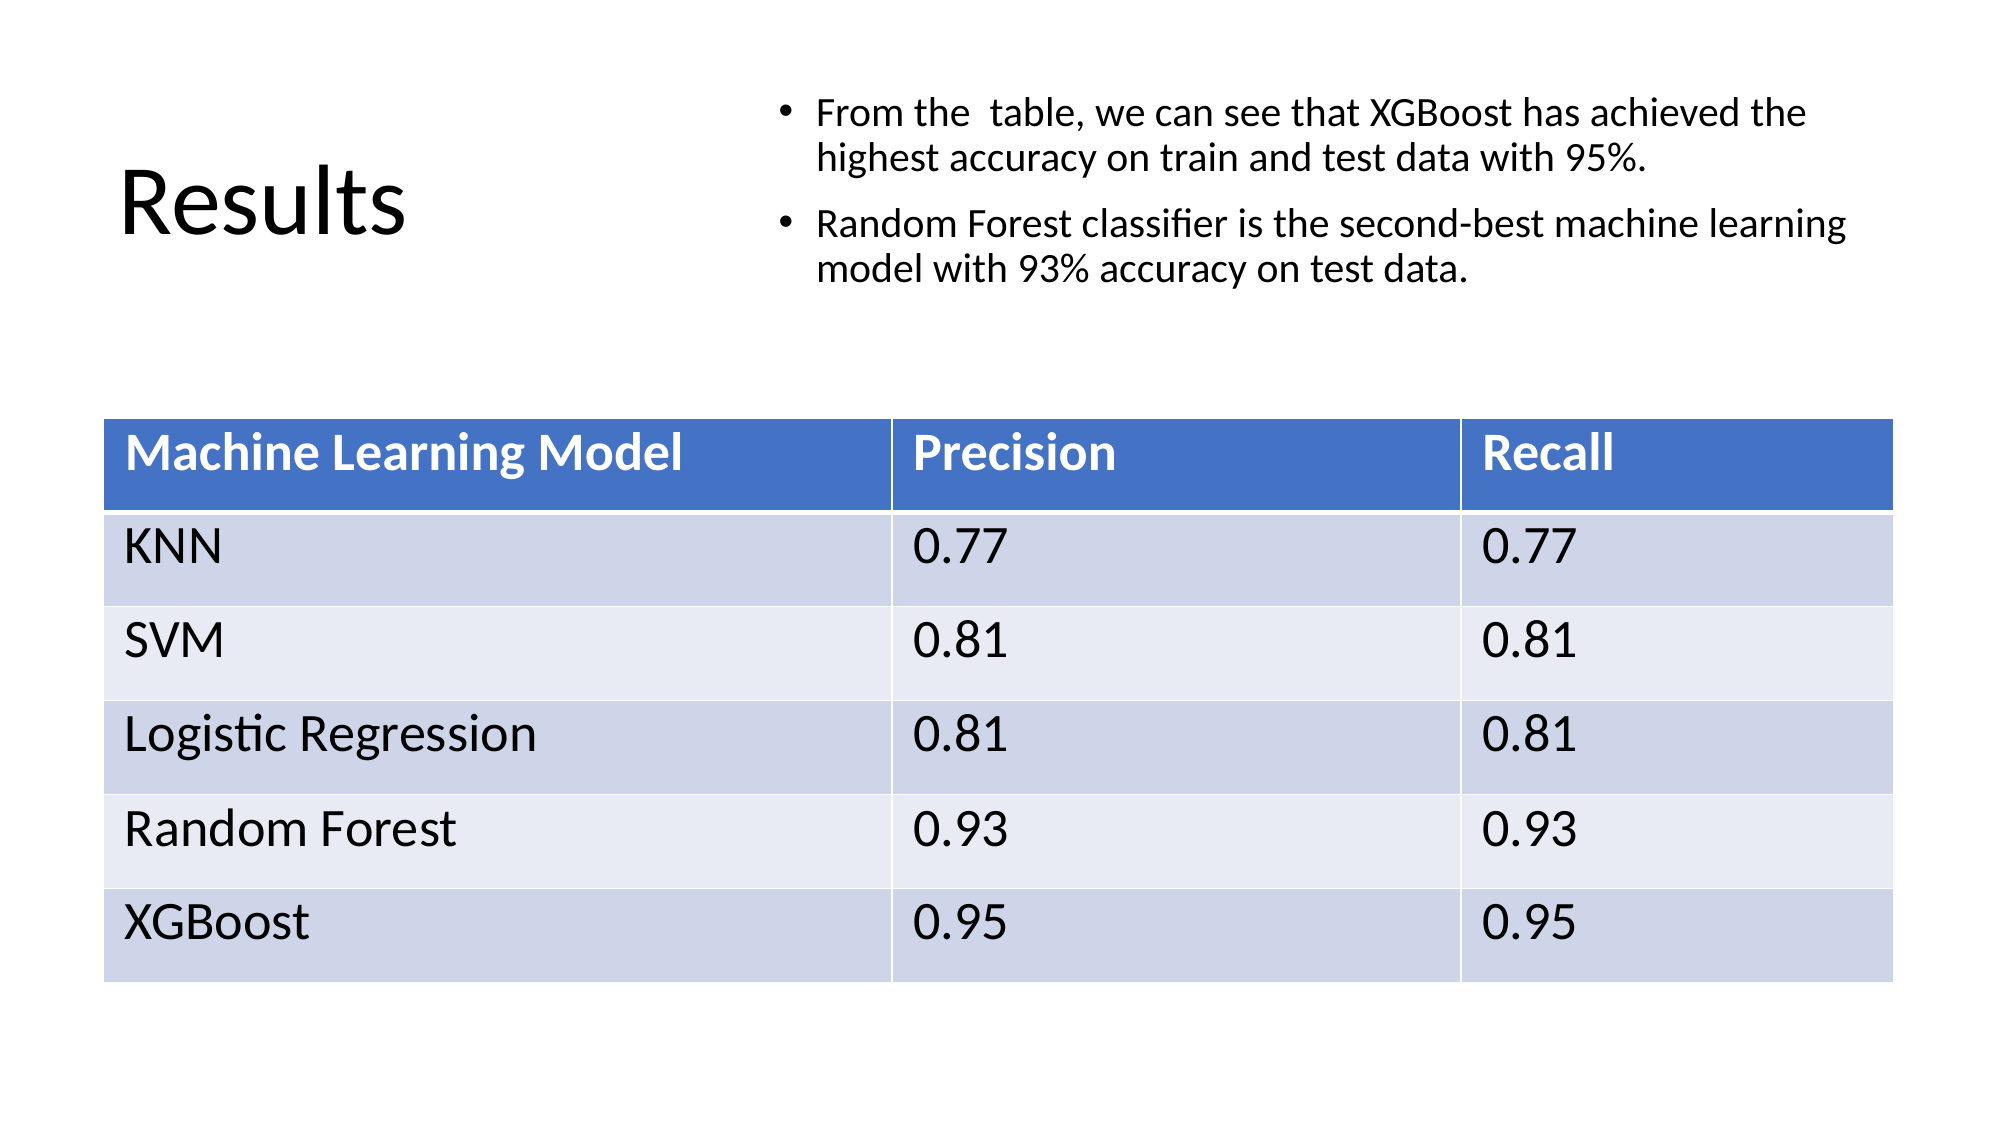

# Results
From the  table, we can see that XGBoost has achieved the highest accuracy on train and test data with 95%.
Random Forest classifier is the second-best machine learning model with 93% accuracy on test data.

| Machine Learning Model | Precision | Recall |
| --- | --- | --- |
| KNN | 0.77 | 0.77 |
| SVM | 0.81 | 0.81 |
| Logistic Regression | 0.81 | 0.81 |
| Random Forest | 0.93 | 0.93 |
| XGBoost | 0.95 | 0.95 |